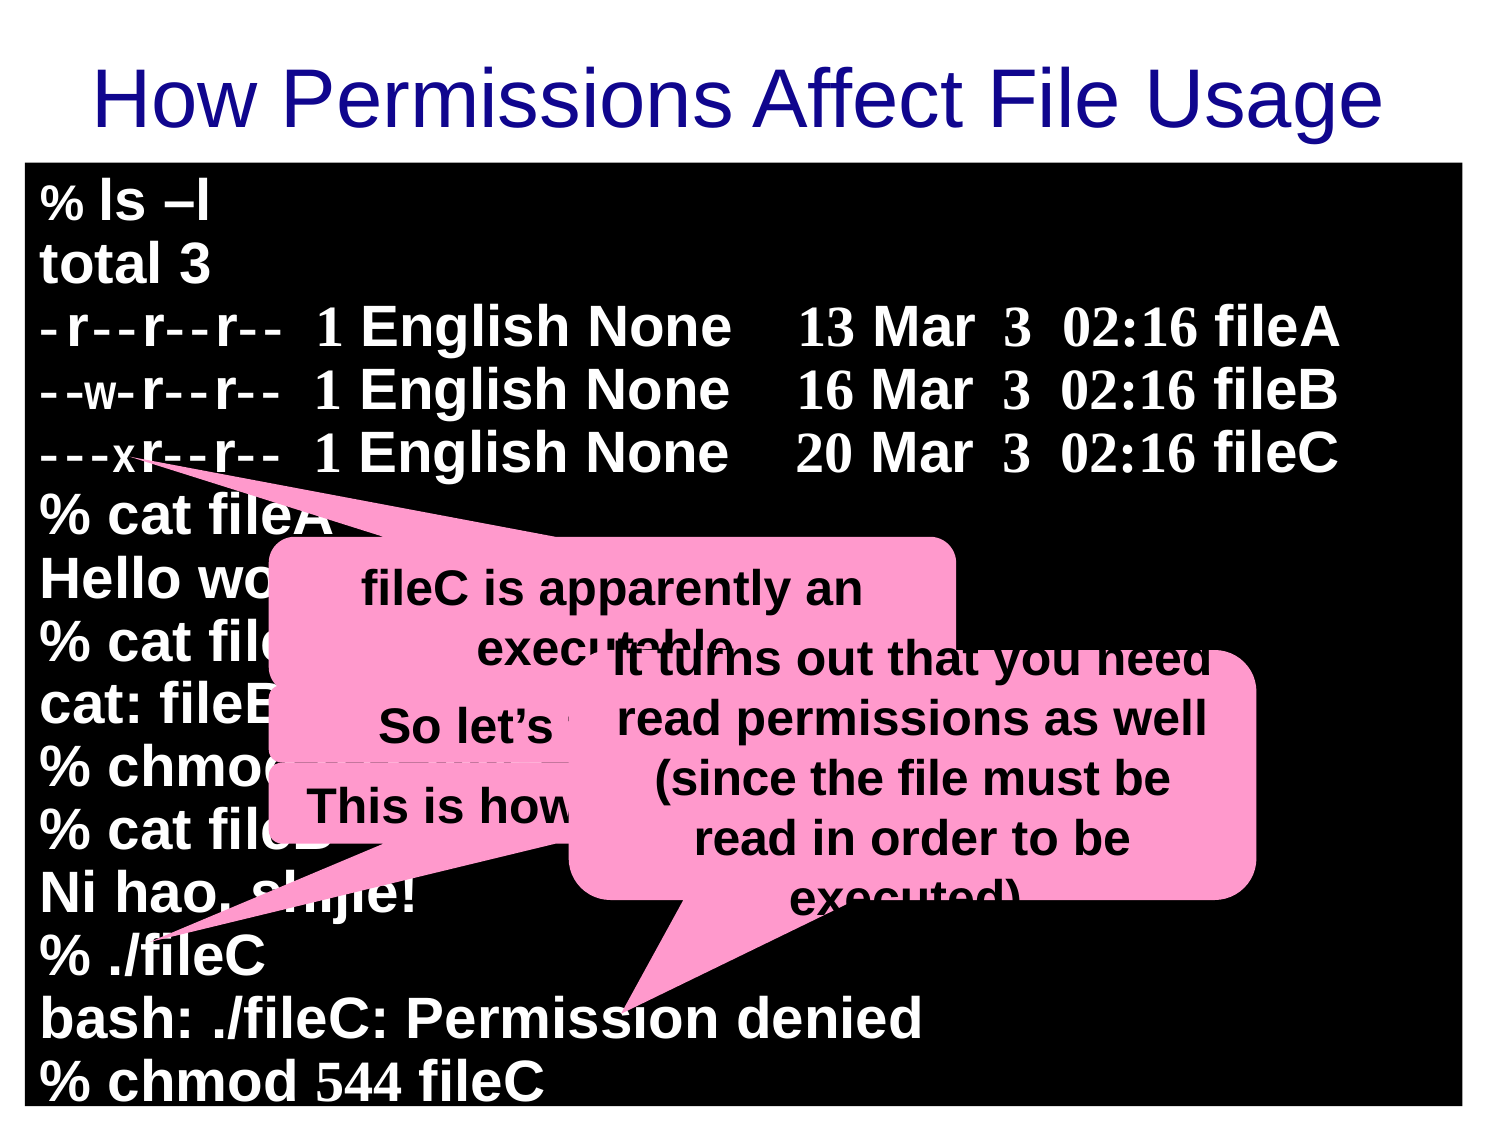

How Permissions Affect File Usage
% ls –l
total 3
-  r - - r- - r- -  1 English None    13 Mar  3  02:16 fileA
- -w- r- - r- -  1 English None    16 Mar  3  02:16 fileB
- - - x r- - r- -  1 English None    20 Mar  3  02:16 fileC
% cat fileA
Hello world!
% cat fileB
cat: fileB: Permission denied
% chmod u+r fileB
% cat fileB
Ni hao, shijie!
% ./fileC
bash: ./fileC: Permission denied
% chmod 544 fileC
%

%

%

%
%

%

%
fileC is apparently an executable.
It turns out that you need read permissions as well (since the file must be read in order to be executed).
So let’s try to run it.
This is how you run a file.